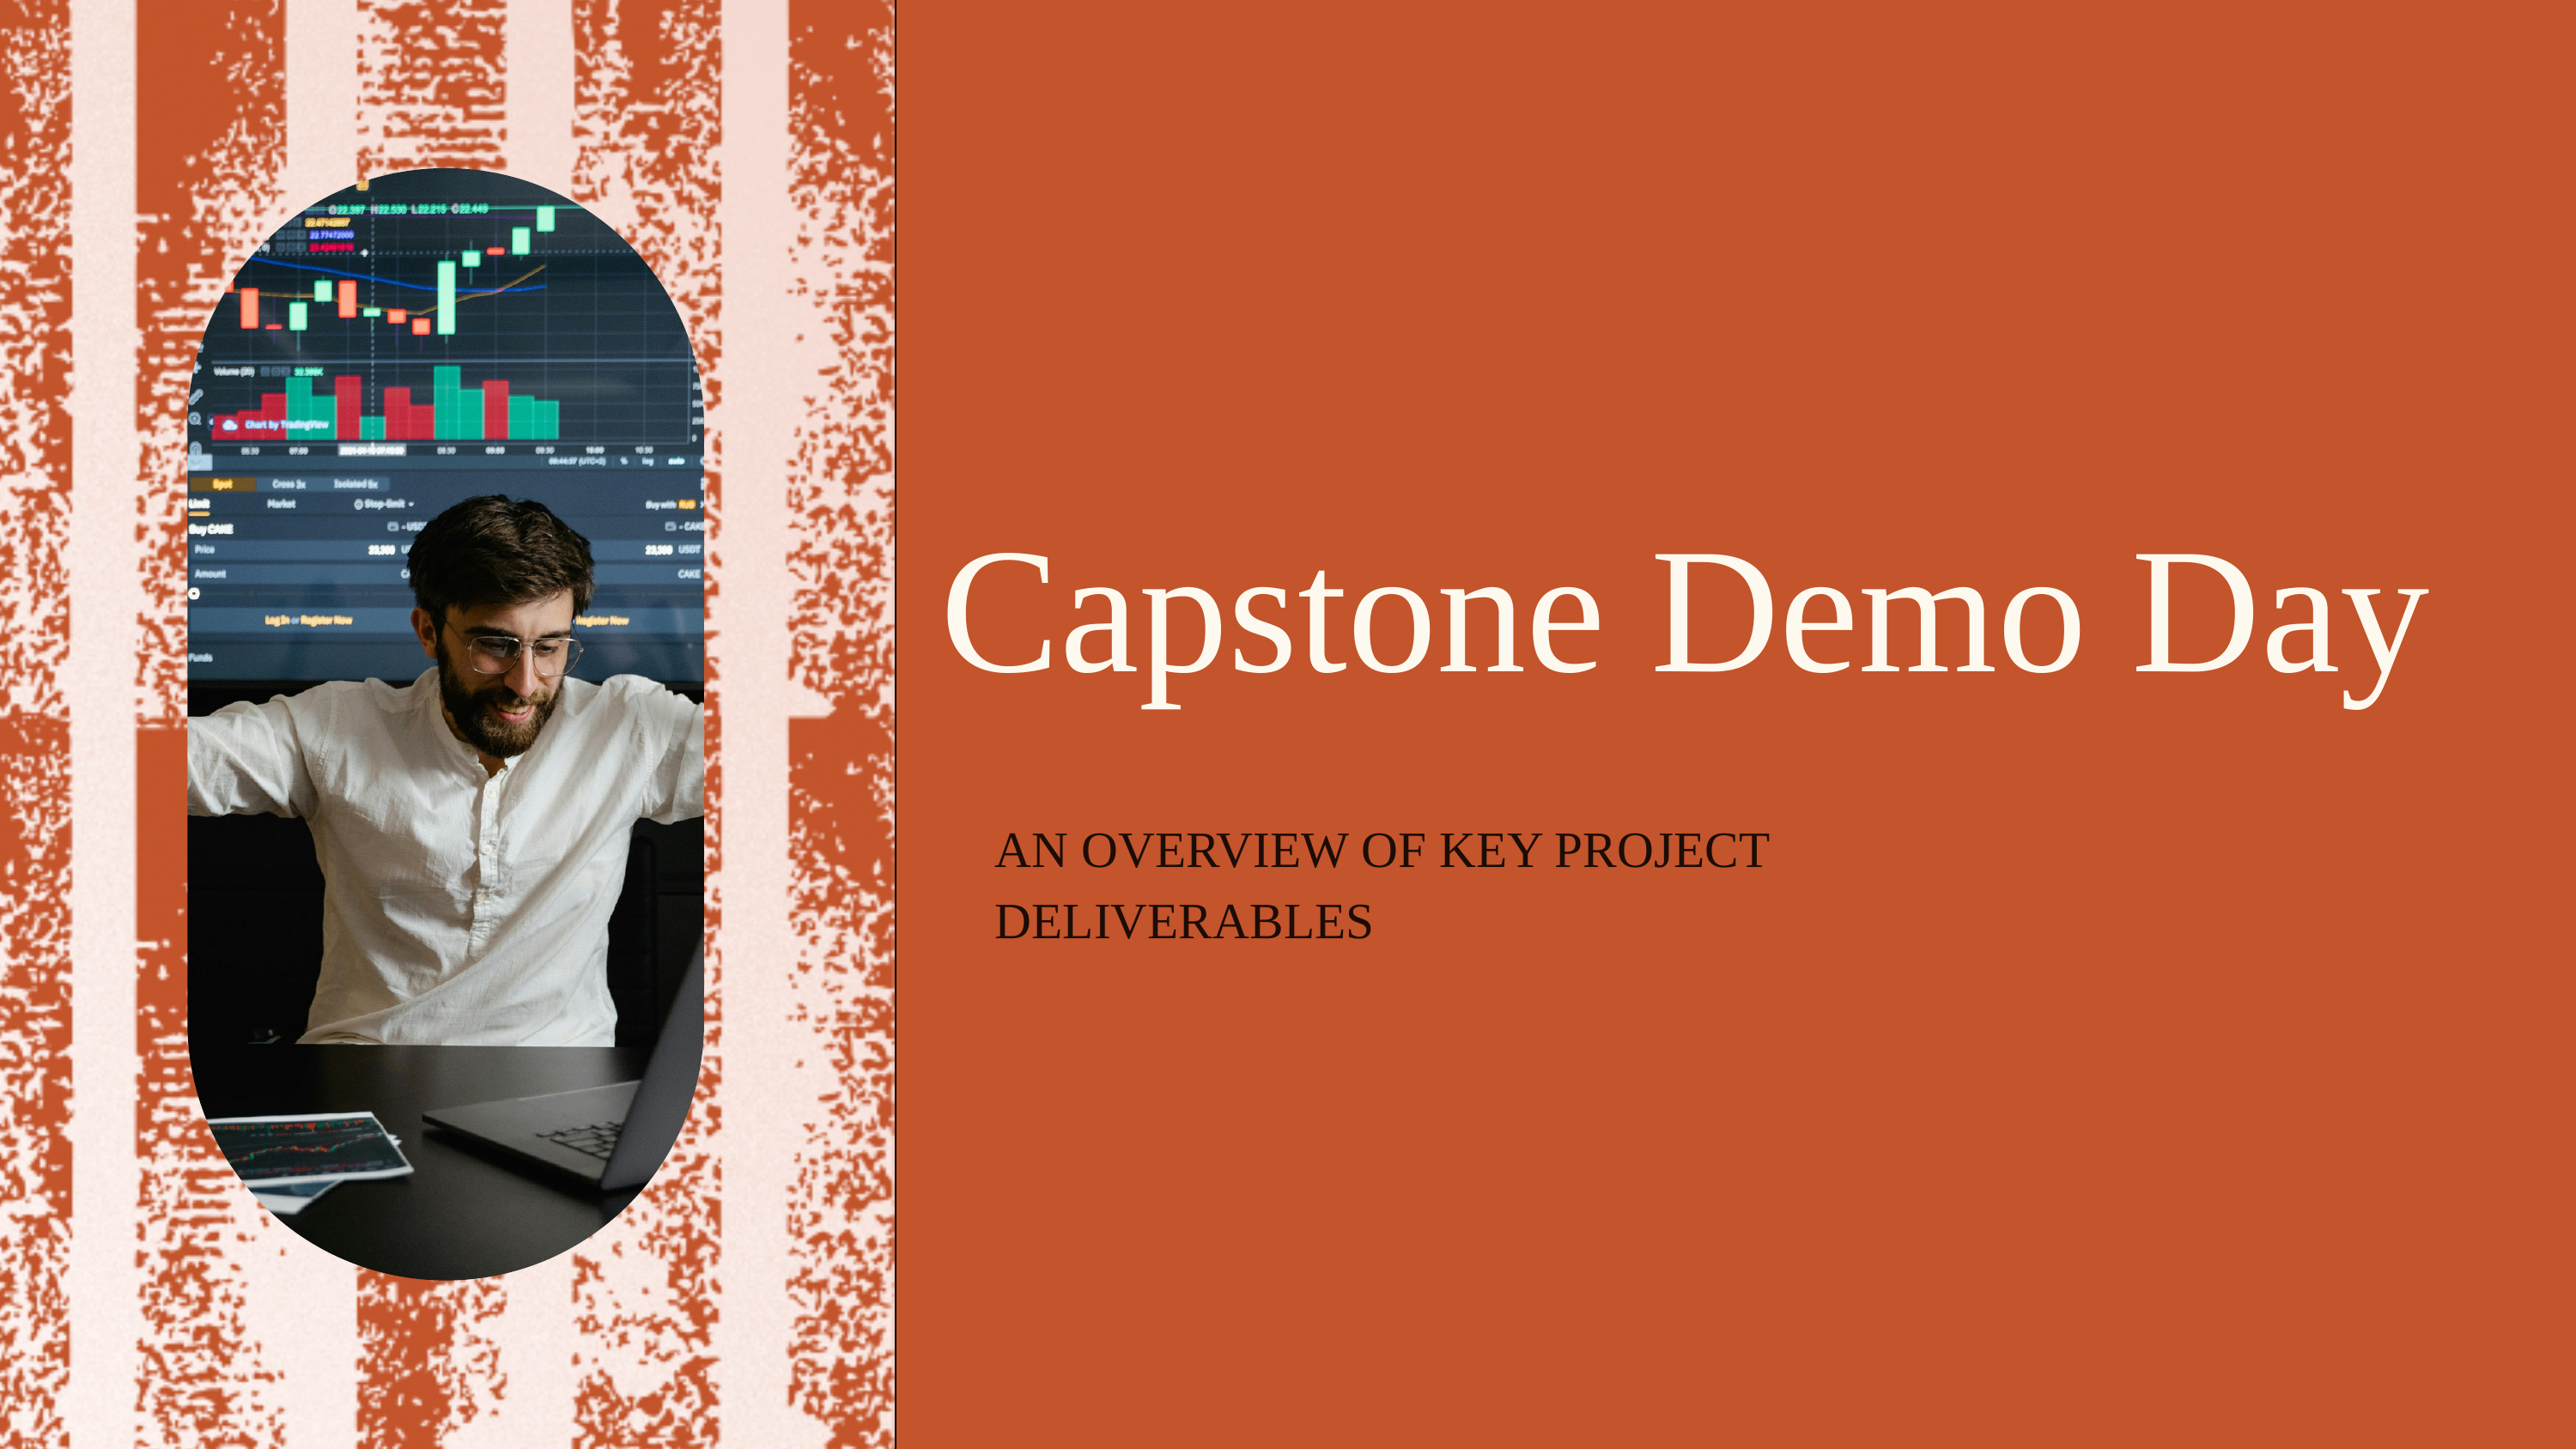

Capstone Demo Day
AN OVERVIEW OF KEY PROJECT DELIVERABLES